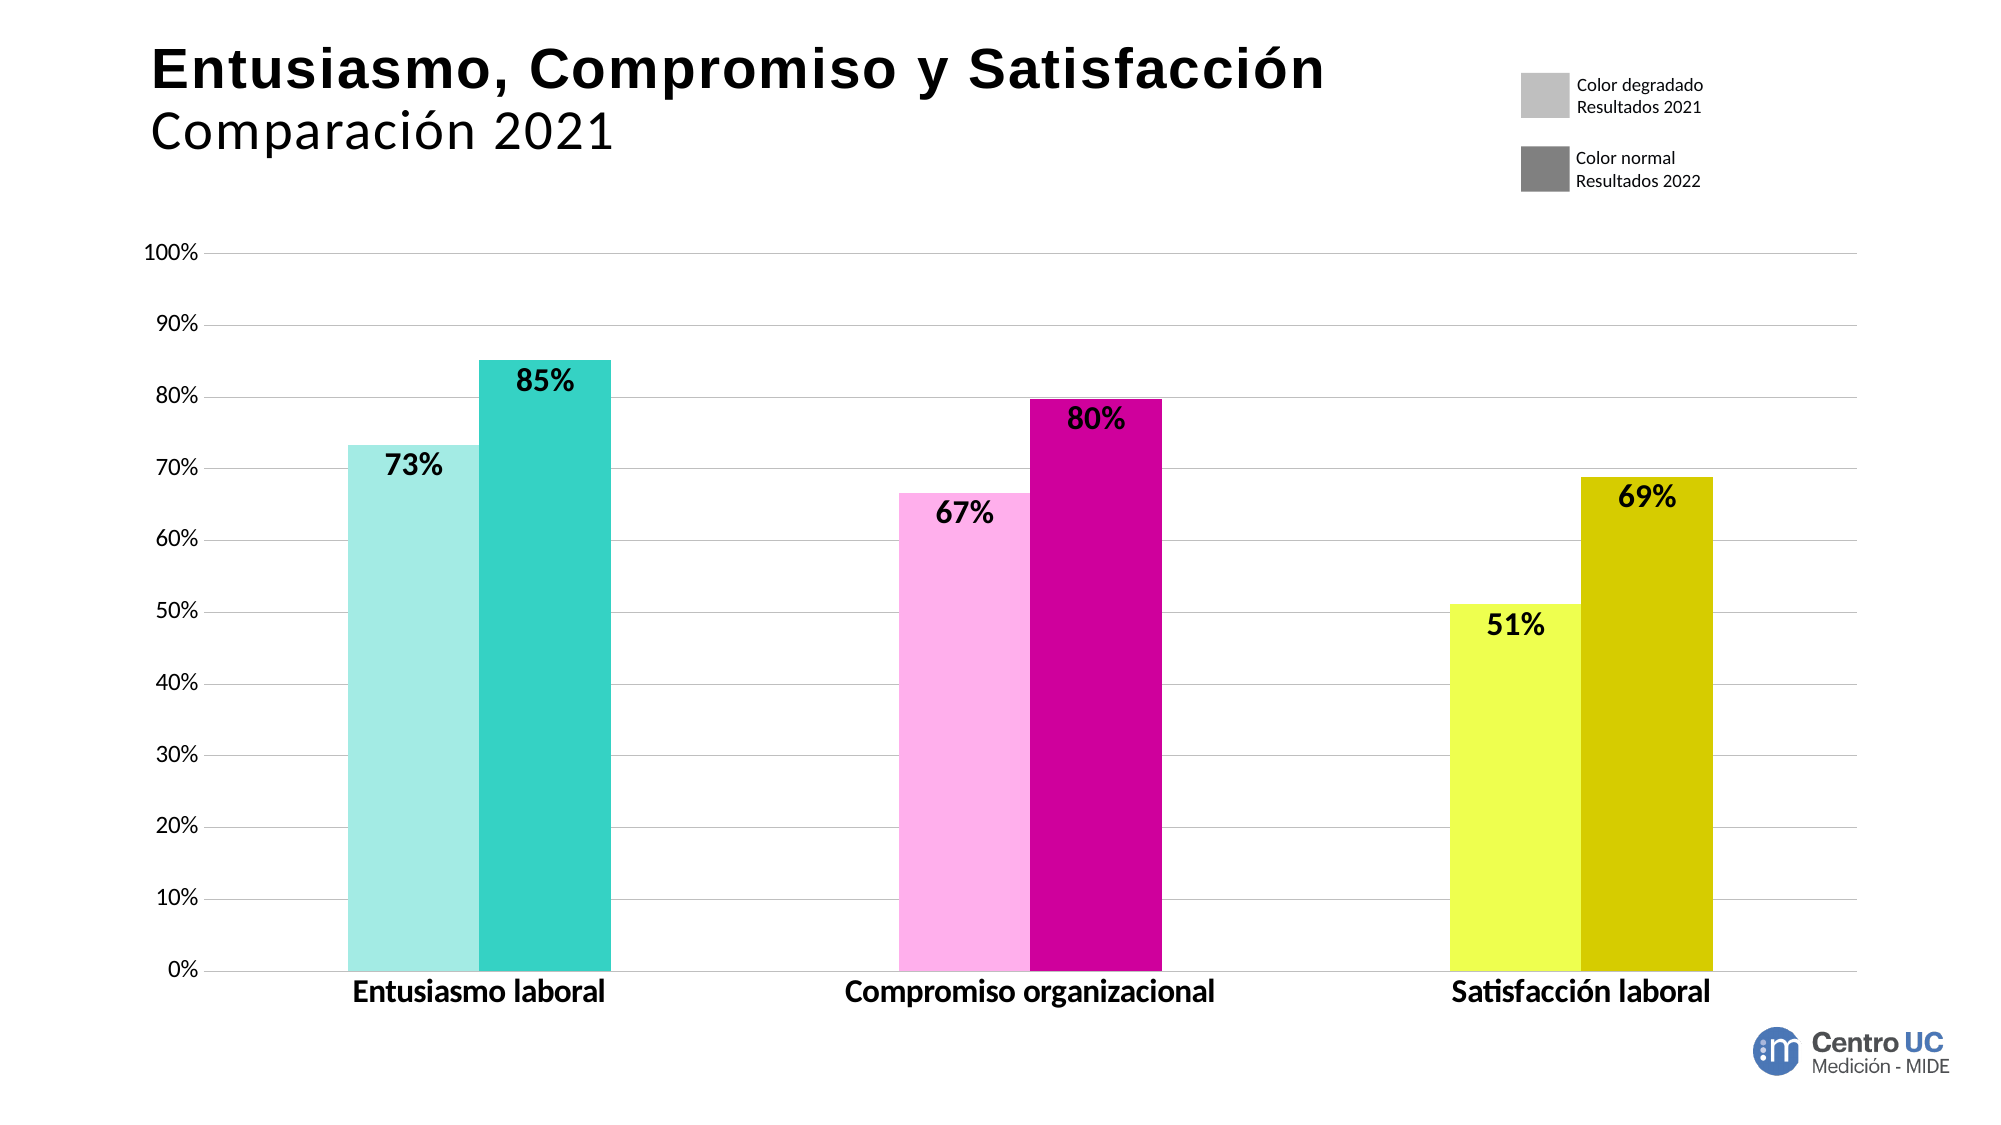

# Entusiasmo, Compromiso y Satisfacción Comparación 2021
Color degradado
Resultados 2021

Color normal
Resultados 2022

### Chart

| Category | 2021 | 2022 |
|---|---|---|
| Entusiasmo laboral | 0.7333333333333333 | 0.8513513513513513 |
| Compromiso organizacional | 0.6666666666666666 | 0.7972972972972973 |
| Satisfacción laboral | 0.5111111111111111 | 0.6891891891891891 |